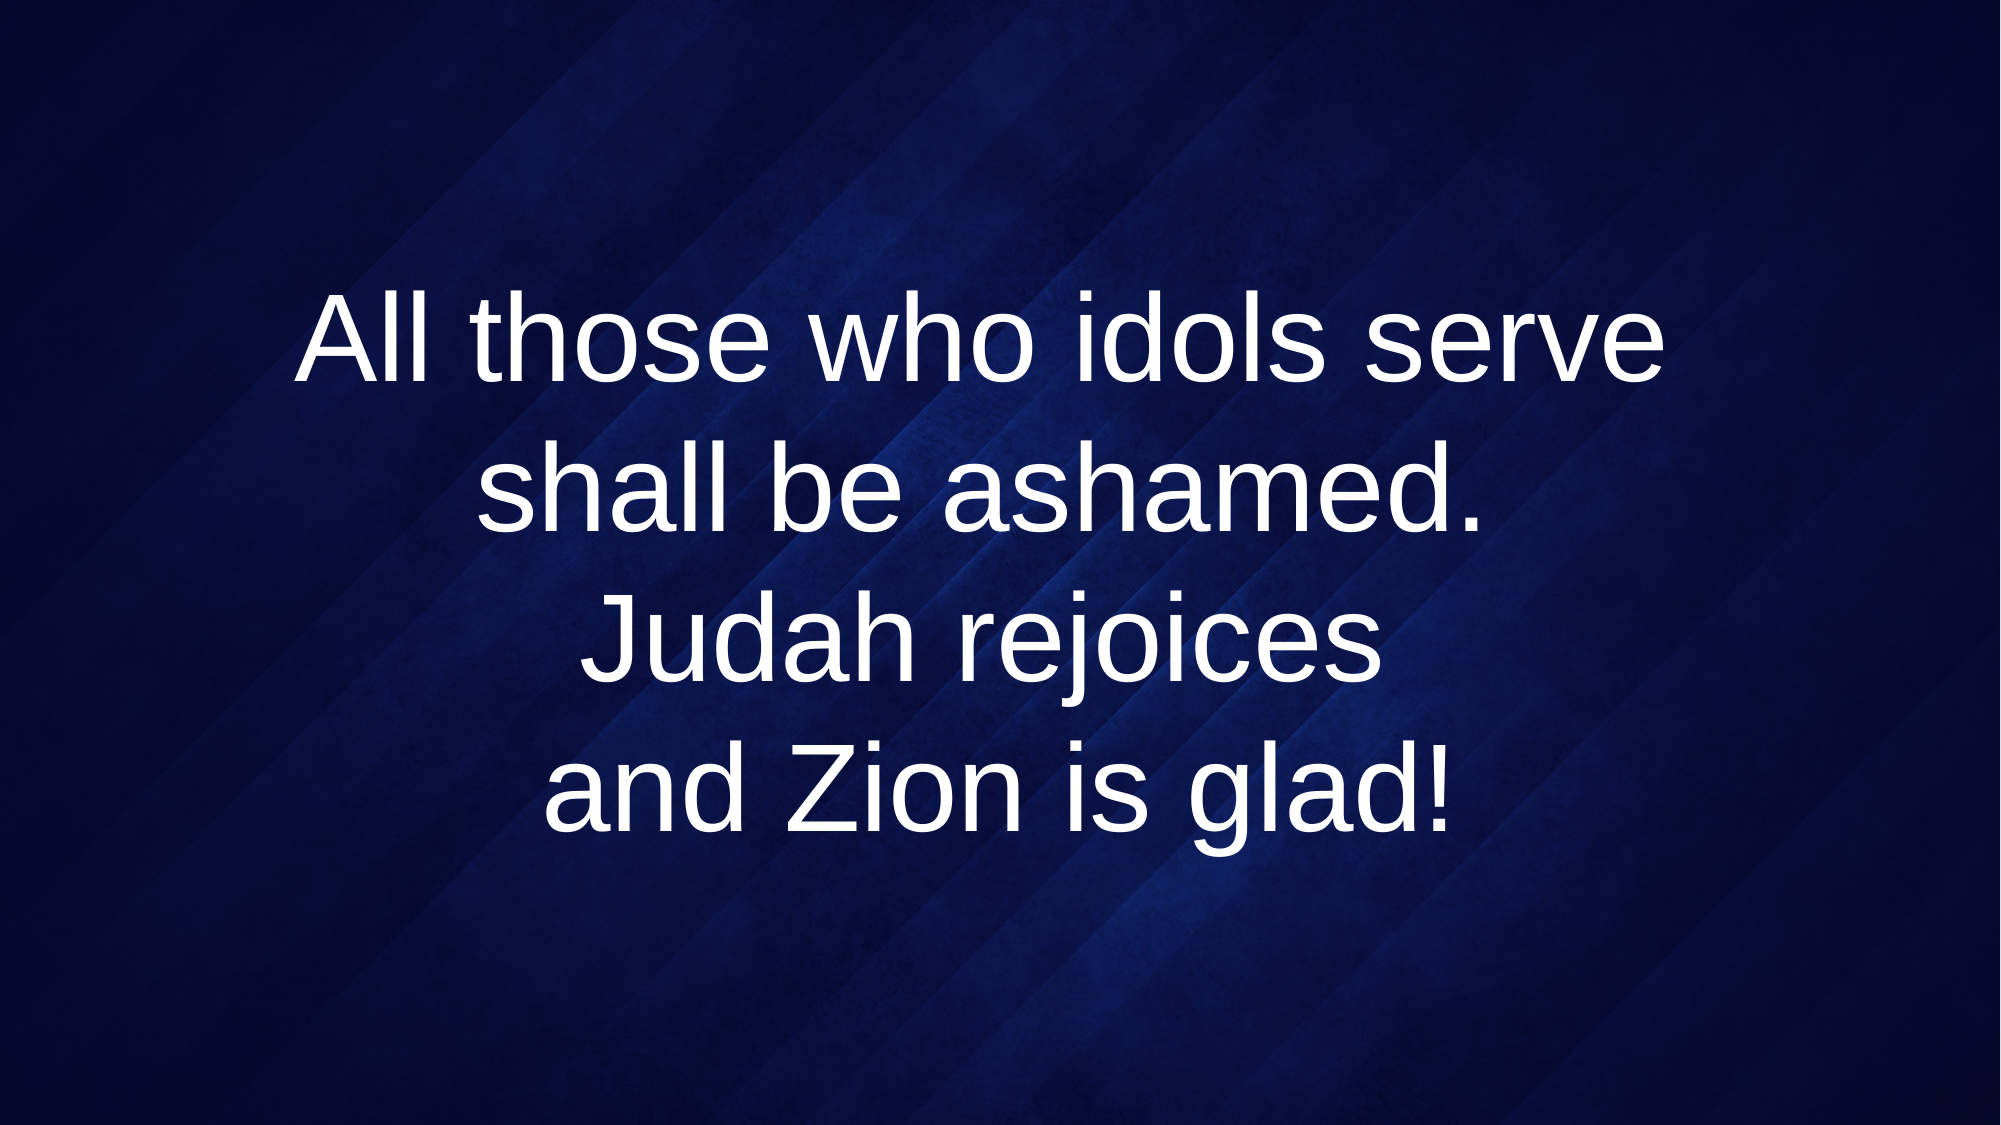

# All those who idols serve shall be ashamed. Judah rejoices and Zion is glad!